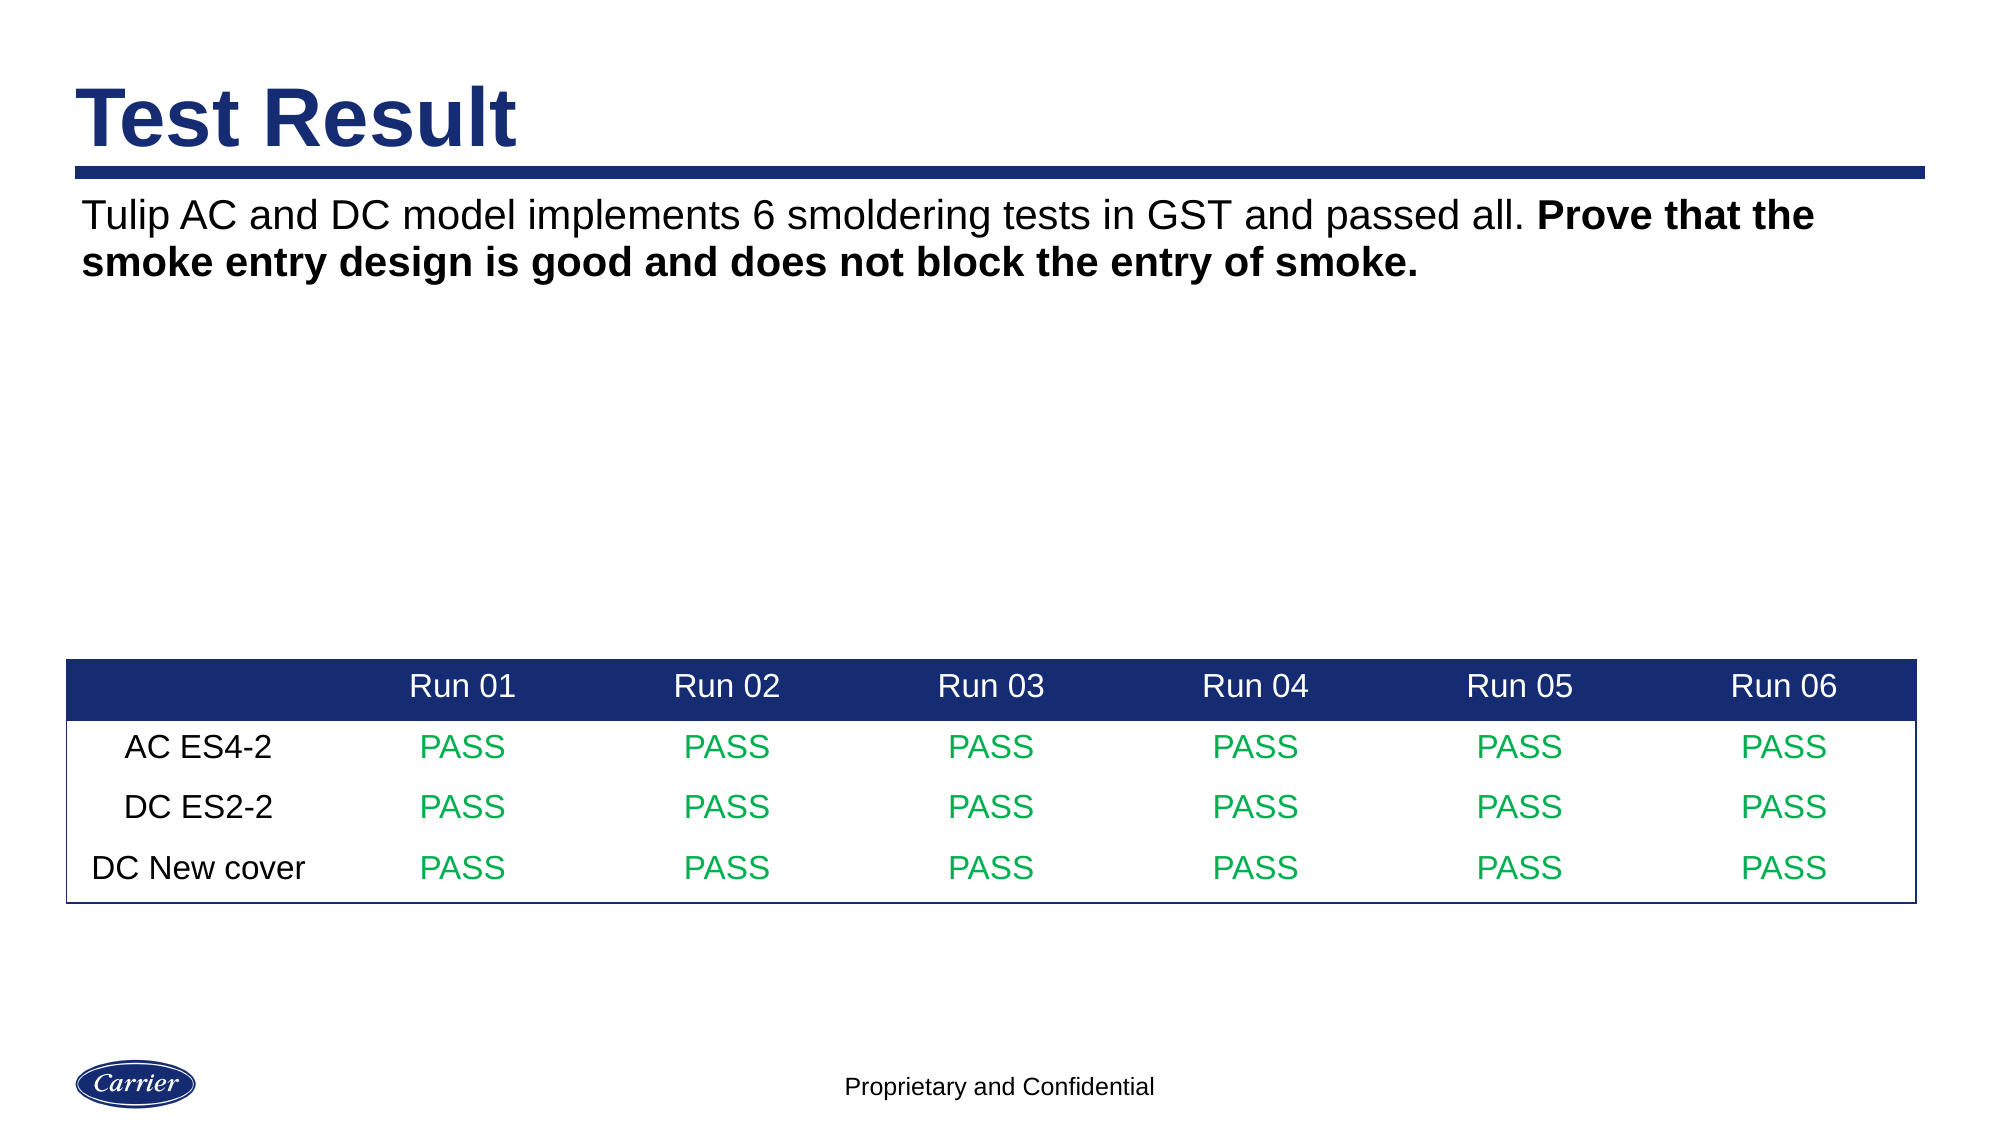

# Test Result
Tulip AC and DC model implements 6 smoldering tests in GST and passed all. Prove that the smoke entry design is good and does not block the entry of smoke.
|  | Run 01 | Run 02 | Run 03 | Run 04 | Run 05 | Run 06 |
| --- | --- | --- | --- | --- | --- | --- |
| AC ES4-2 | PASS | PASS | PASS | PASS | PASS | PASS |
| DC ES2-2 | PASS | PASS | PASS | PASS | PASS | PASS |
| DC New cover | PASS | PASS | PASS | PASS | PASS | PASS |
Proprietary and Confidential